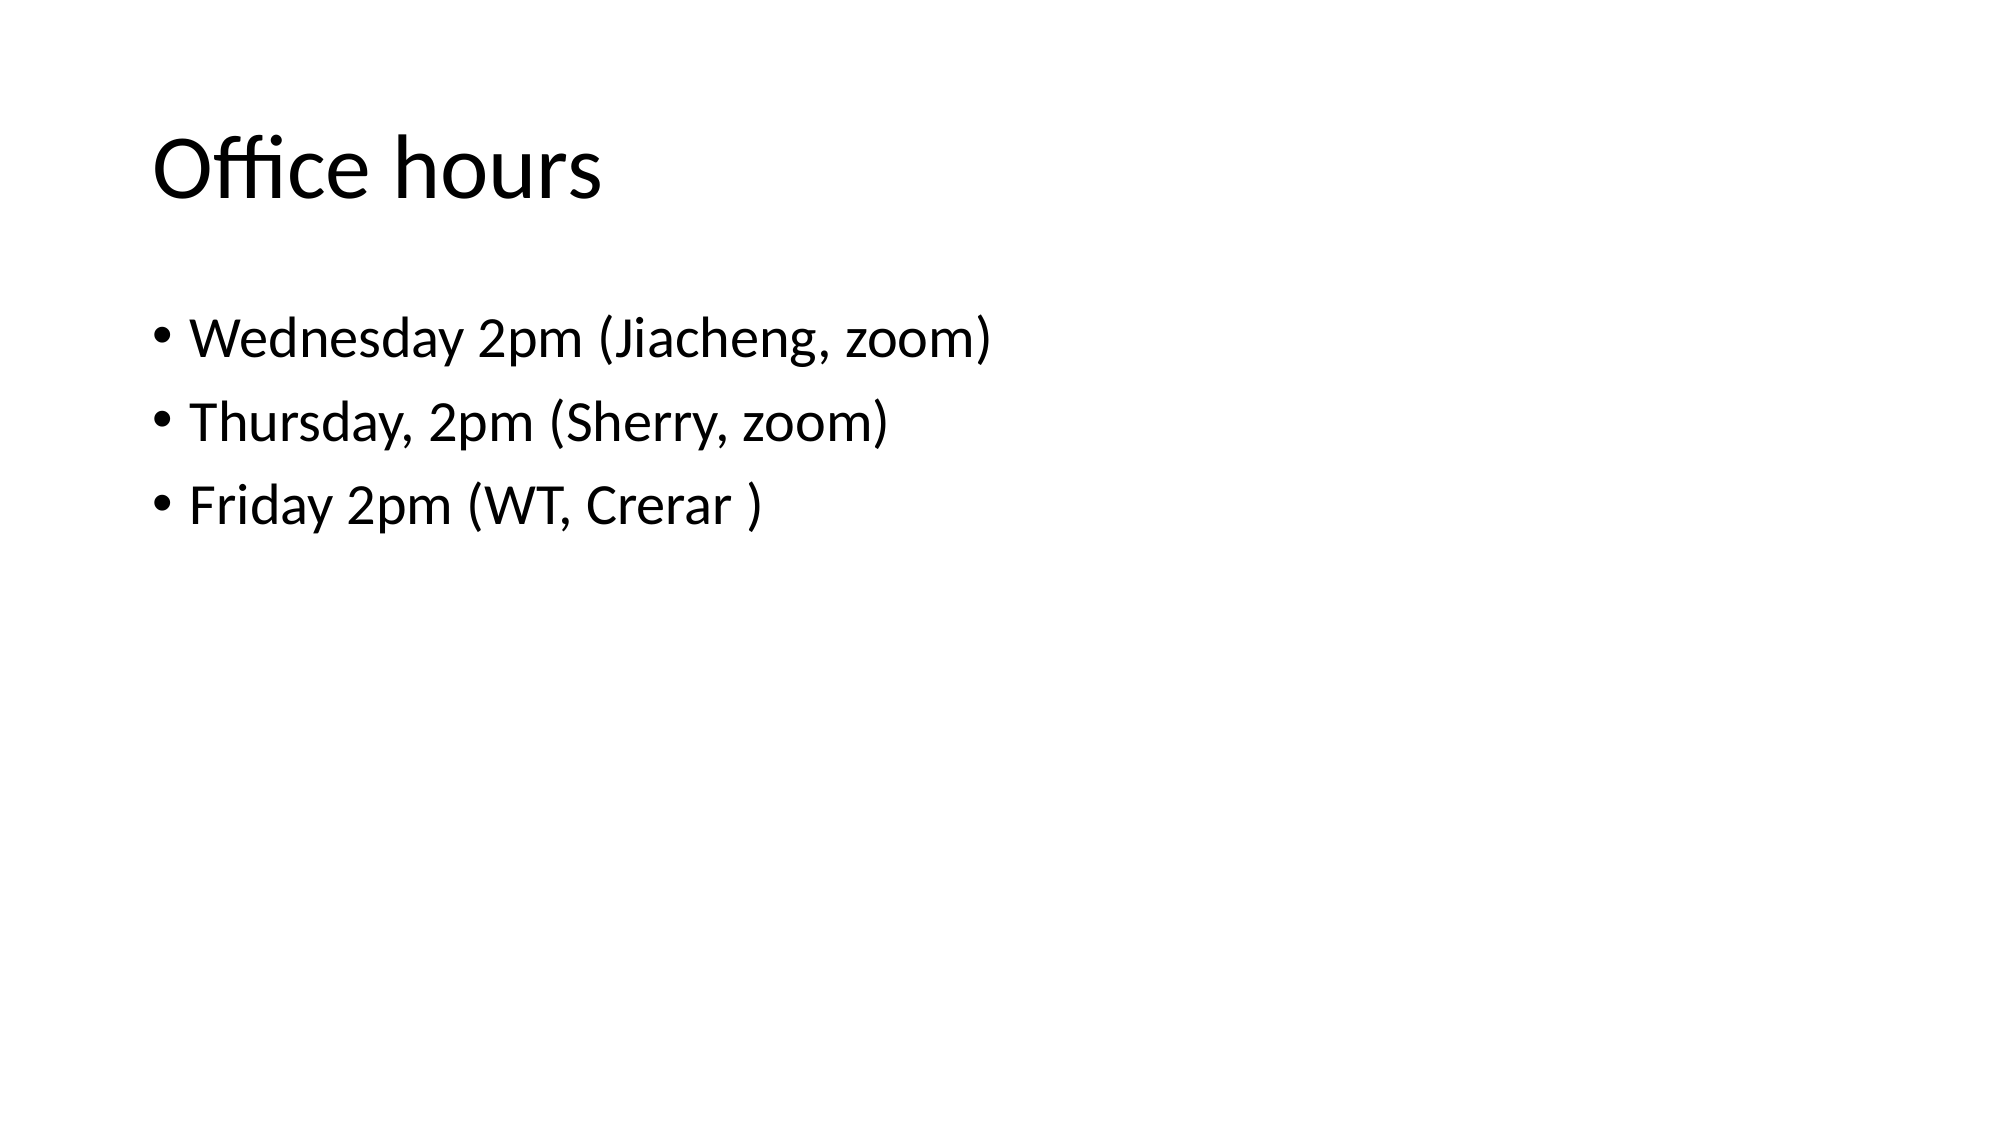

# Office hours
Wednesday 2pm (Jiacheng, zoom)
Thursday, 2pm (Sherry, zoom)
Friday 2pm (WT, Crerar )